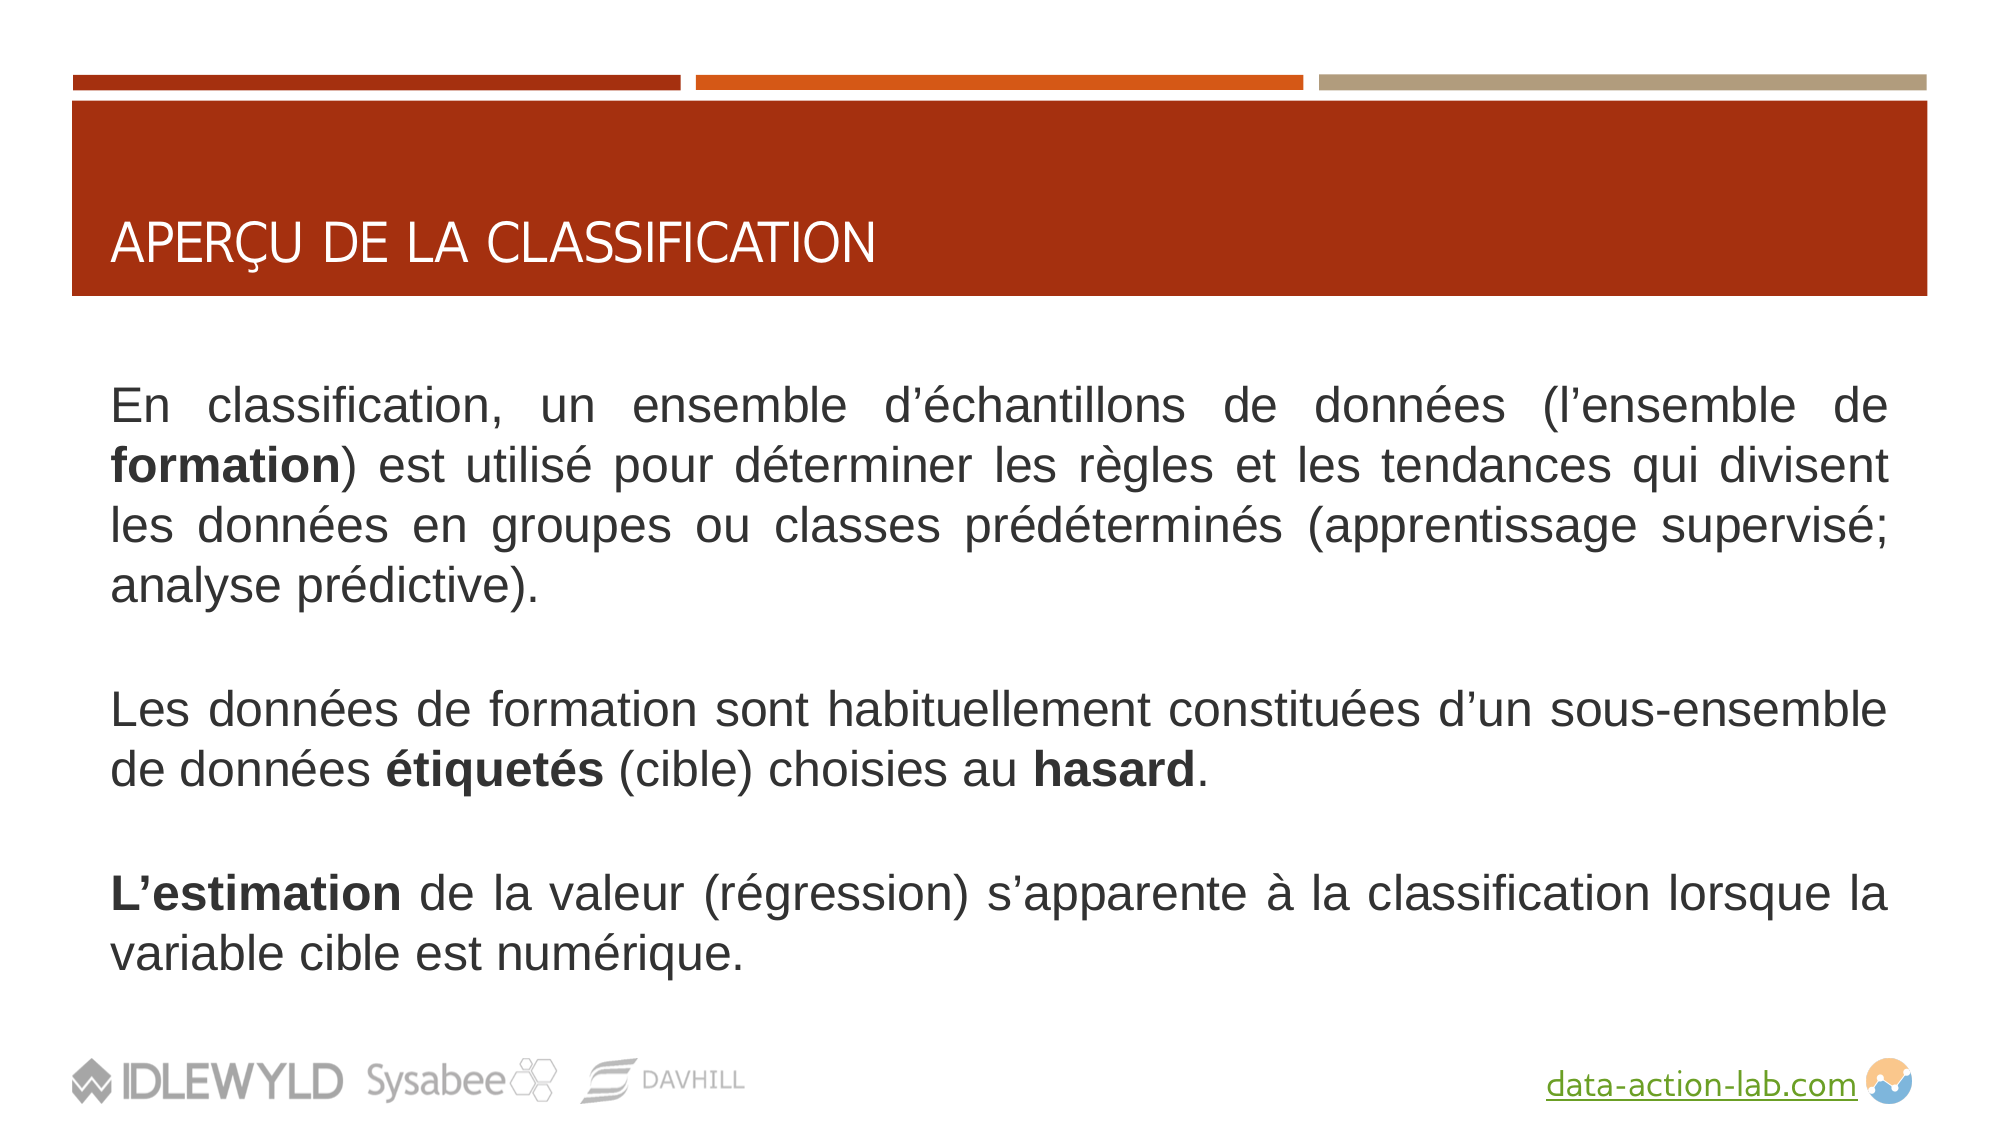

# APERÇU DE LA CLASSIFICATION
En classification, un ensemble d’échantillons de données (l’ensemble de formation) est utilisé pour déterminer les règles et les tendances qui divisent les données en groupes ou classes prédéterminés (apprentissage supervisé; analyse prédictive).

Les données de formation sont habituellement constituées d’un sous-ensemble de données étiquetés (cible) choisies au hasard.

L’estimation de la valeur (régression) s’apparente à la classification lorsque la variable cible est numérique.